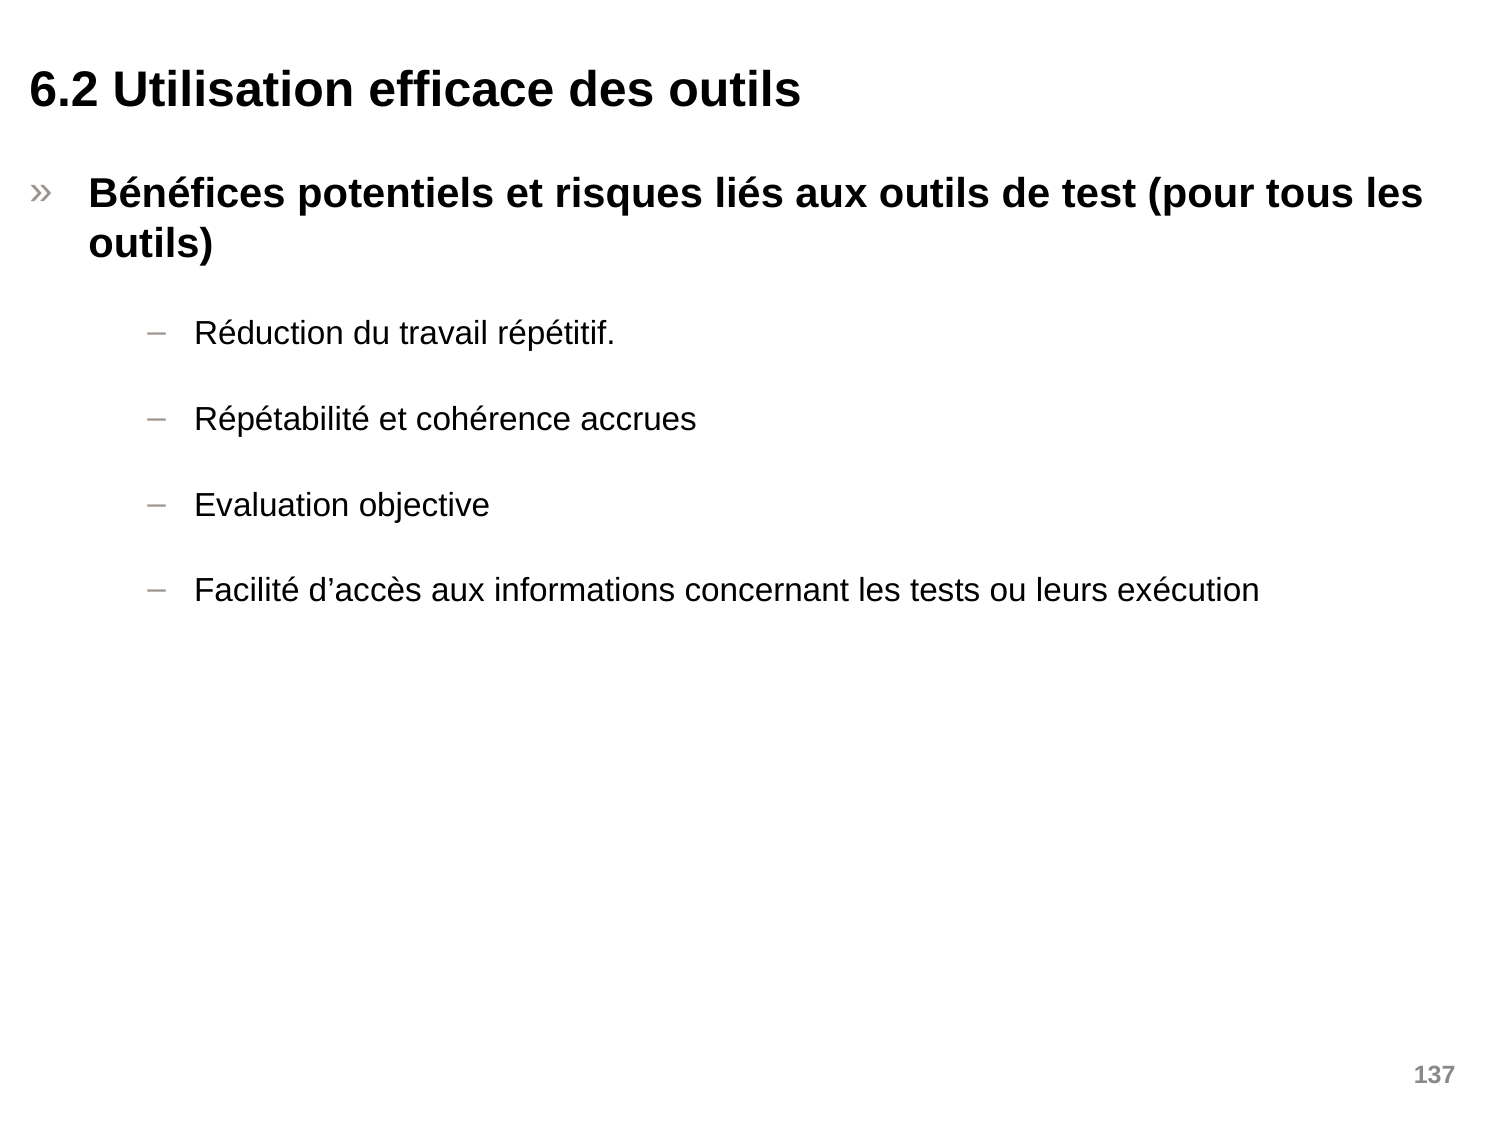

6.2 Utilisation efficace des outils
Bénéfices potentiels et risques liés aux outils de test (pour tous les outils)
Réduction du travail répétitif.
Répétabilité et cohérence accrues
Evaluation objective
Facilité d’accès aux informations concernant les tests ou leurs exécution

137